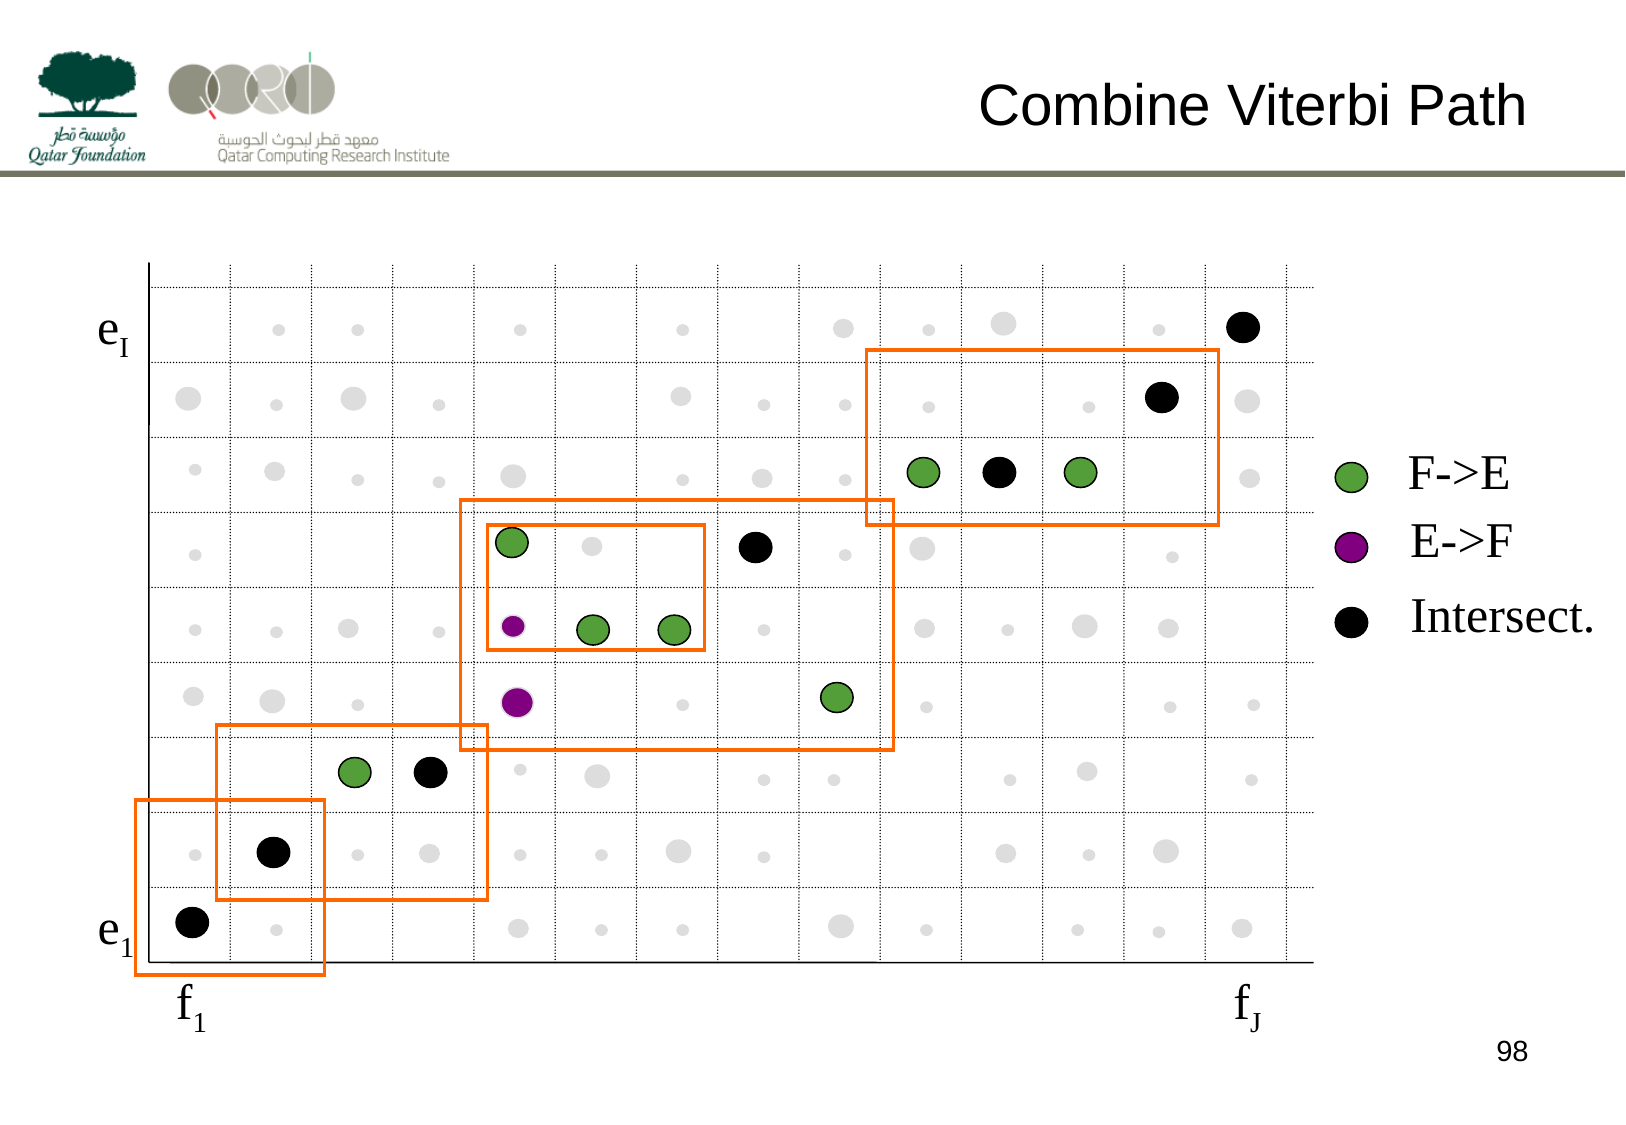

# Combine Viterbi Path

eI

F->E

E->F

Intersect.

e1

f1
fJ
98